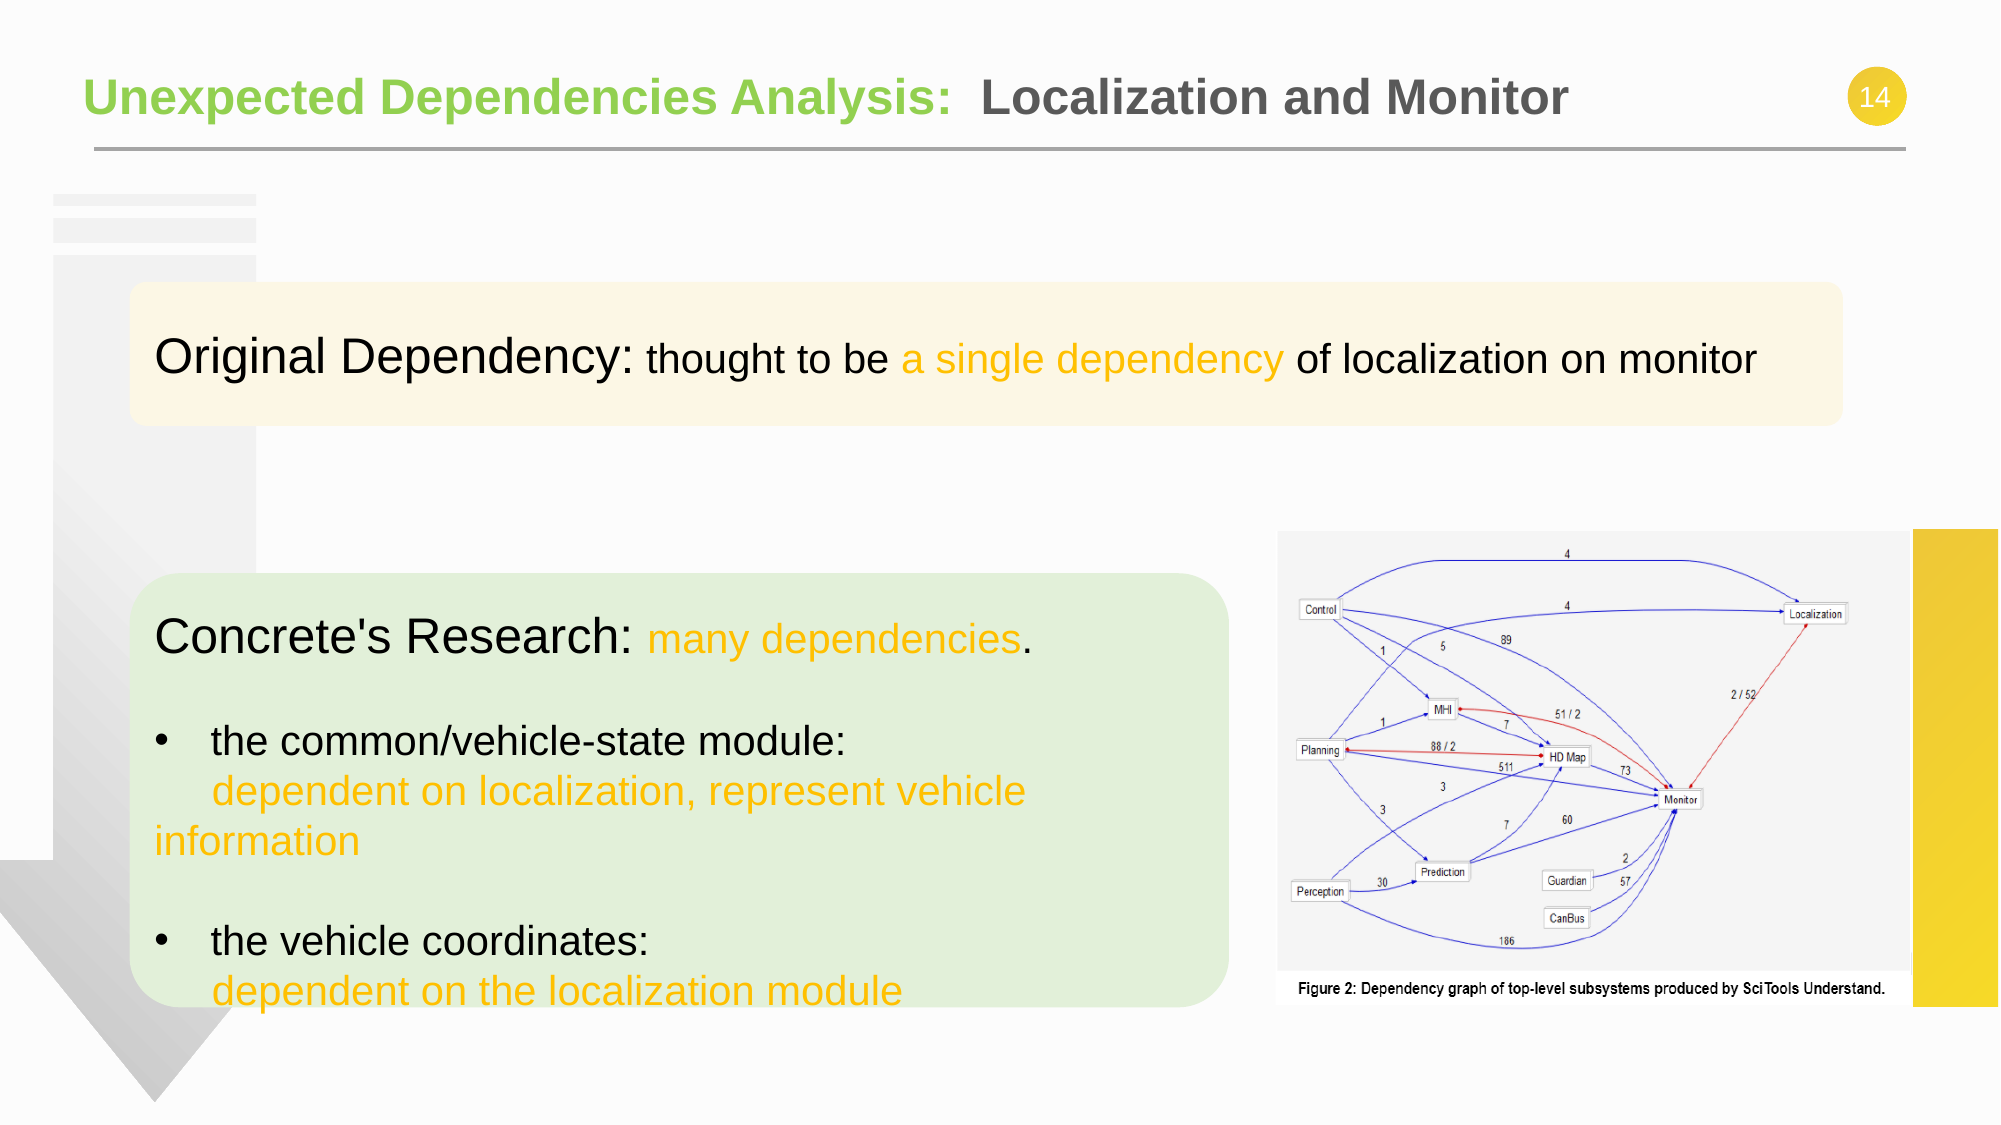

Unexpected Dependencies Analysis:  Localization and Monitor

Original Dependency: thought to be a single dependency of localization on monitor

Concrete's Research: many dependencies.

the common/vehicle-state module:
     dependent on localization, represent vehicle information

the vehicle coordinates:
     dependent on the localization module